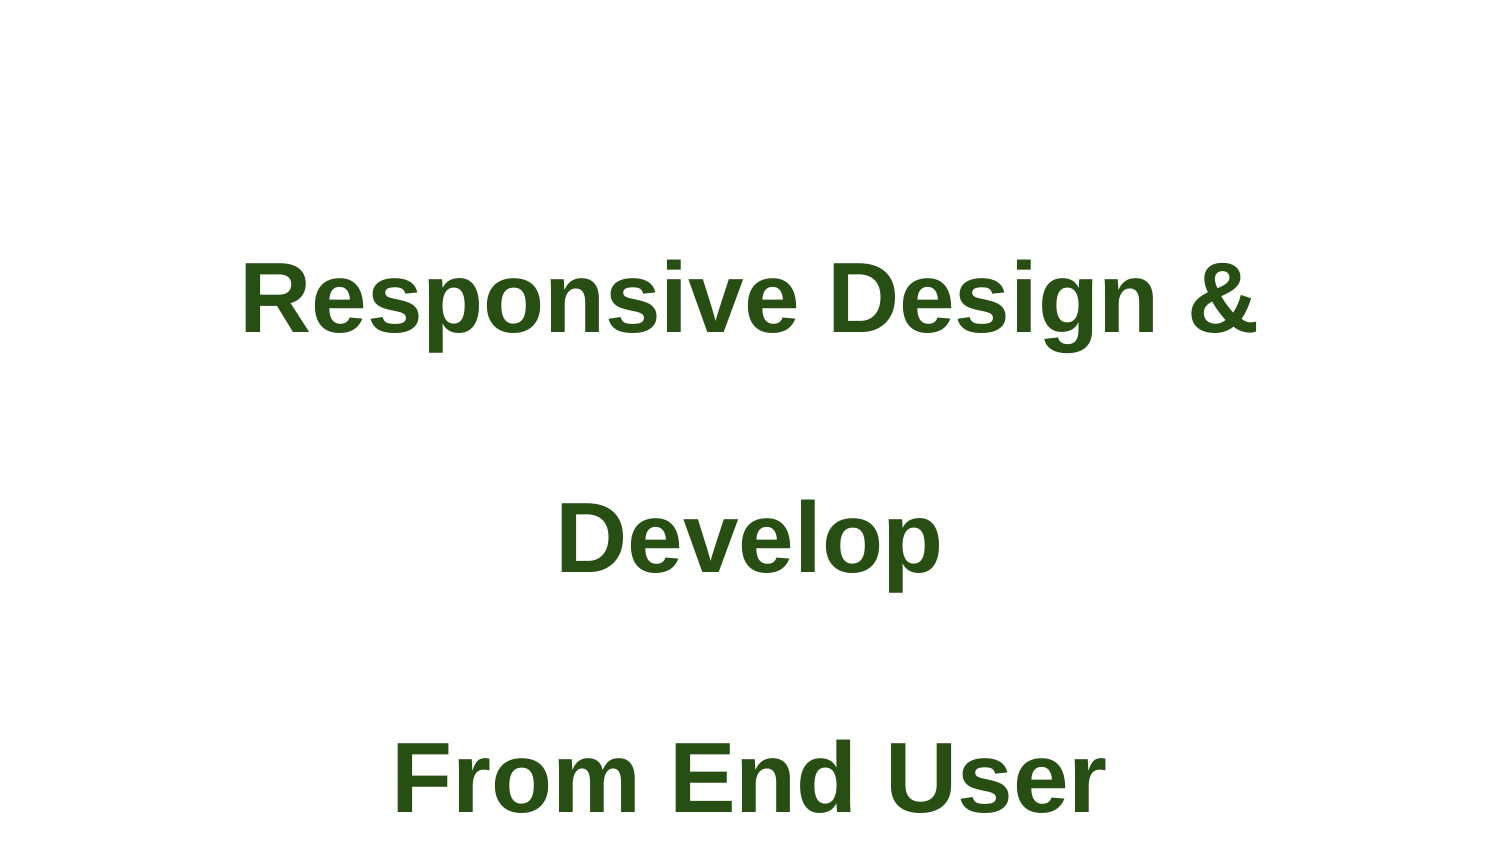

# Responsive Design & Develop
From End User